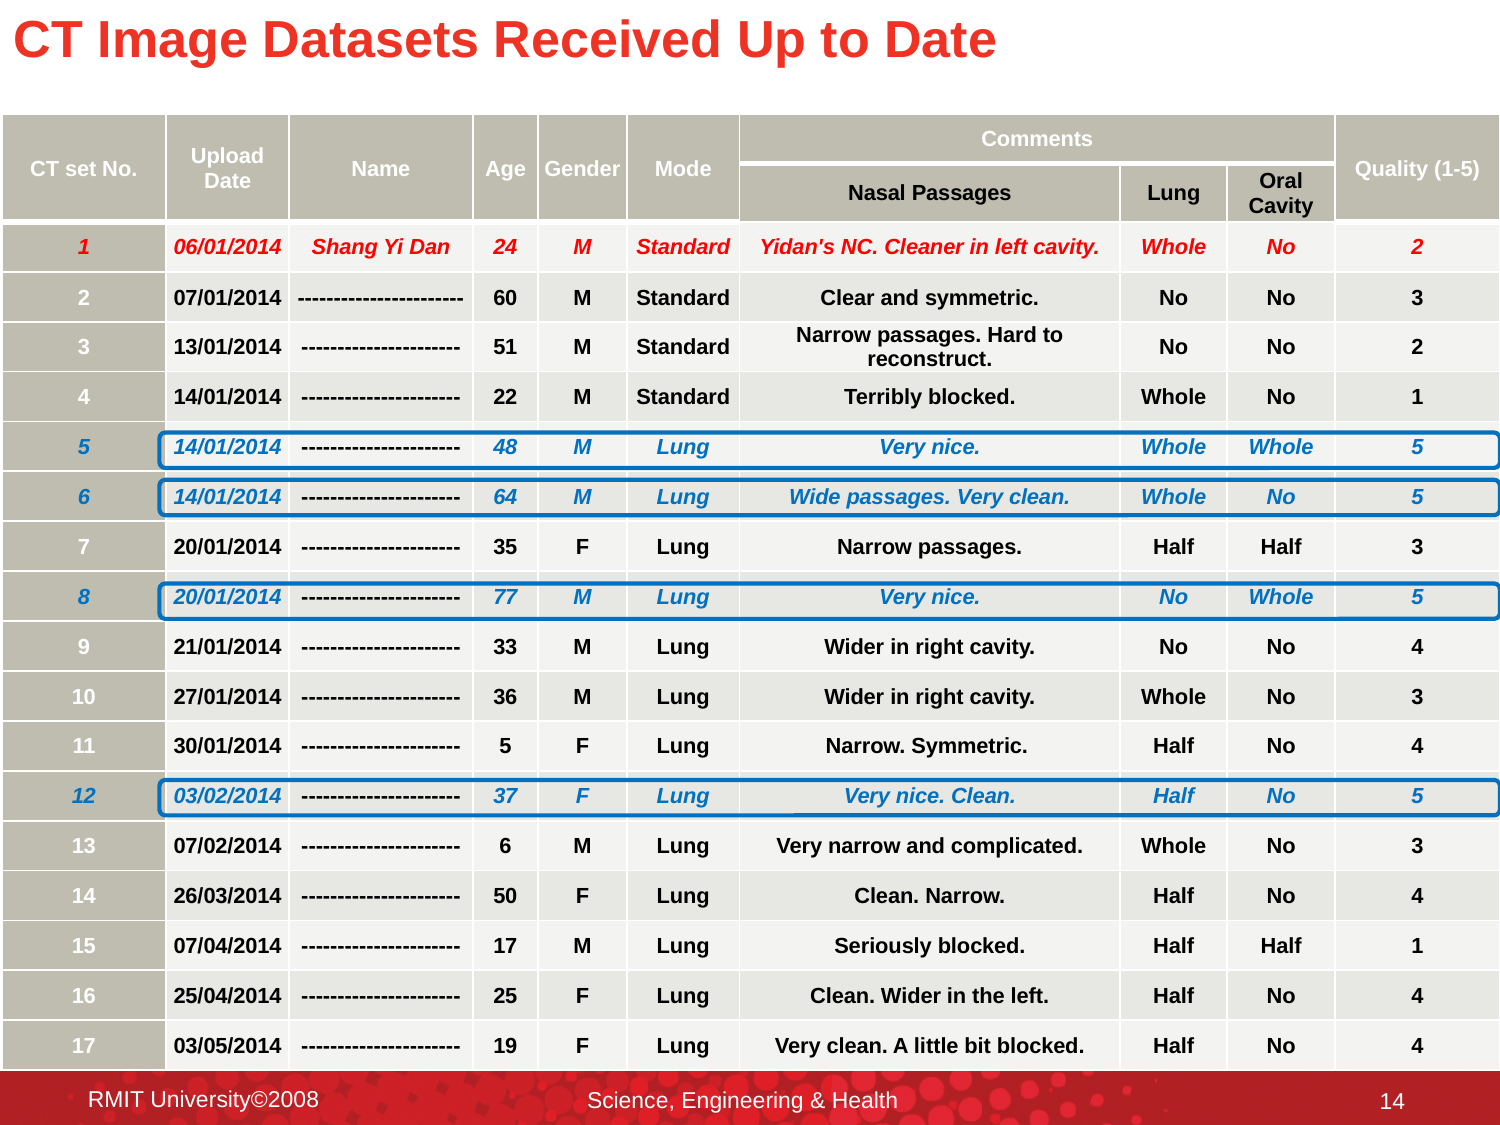

CT Image Datasets Received Up to Date
| CT set No. | Upload Date | Name | Age | Gender | Mode | Comments |  |  | Quality (1-5) |
| --- | --- | --- | --- | --- | --- | --- | --- | --- | --- |
|  |  |  |  |  |  | Nasal Passages | Lung | Oral Cavity |  |
| 1 | 06/01/2014 | Shang Yi Dan | 24 | M | Standard | Yidan's NC. Cleaner in left cavity. | Whole | No | 2 |
| 2 | 07/01/2014 | ----------------------- | 60 | M | Standard | Clear and symmetric. | No | No | 3 |
| 3 | 13/01/2014 | ---------------------- | 51 | M | Standard | Narrow passages. Hard to reconstruct. | No | No | 2 |
| 4 | 14/01/2014 | ---------------------- | 22 | M | Standard | Terribly blocked. | Whole | No | 1 |
| 5 | 14/01/2014 | ---------------------- | 48 | M | Lung | Very nice. | Whole | Whole | 5 |
| 6 | 14/01/2014 | ---------------------- | 64 | M | Lung | Wide passages. Very clean. | Whole | No | 5 |
| 7 | 20/01/2014 | ---------------------- | 35 | F | Lung | Narrow passages. | Half | Half | 3 |
| 8 | 20/01/2014 | ---------------------- | 77 | M | Lung | Very nice. | No | Whole | 5 |
| 9 | 21/01/2014 | ---------------------- | 33 | M | Lung | Wider in right cavity. | No | No | 4 |
| 10 | 27/01/2014 | ---------------------- | 36 | M | Lung | Wider in right cavity. | Whole | No | 3 |
| 11 | 30/01/2014 | ---------------------- | 5 | F | Lung | Narrow. Symmetric. | Half | No | 4 |
| 12 | 03/02/2014 | ---------------------- | 37 | F | Lung | Very nice. Clean. | Half | No | 5 |
| 13 | 07/02/2014 | ---------------------- | 6 | M | Lung | Very narrow and complicated. | Whole | No | 3 |
| 14 | 26/03/2014 | ---------------------- | 50 | F | Lung | Clean. Narrow. | Half | No | 4 |
| 15 | 07/04/2014 | ---------------------- | 17 | M | Lung | Seriously blocked. | Half | Half | 1 |
| 16 | 25/04/2014 | ---------------------- | 25 | F | Lung | Clean. Wider in the left. | Half | No | 4 |
| 17 | 03/05/2014 | ---------------------- | 19 | F | Lung | Very clean. A little bit blocked. | Half | No | 4 |

RMIT University©2008
Science, Engineering & Health
14